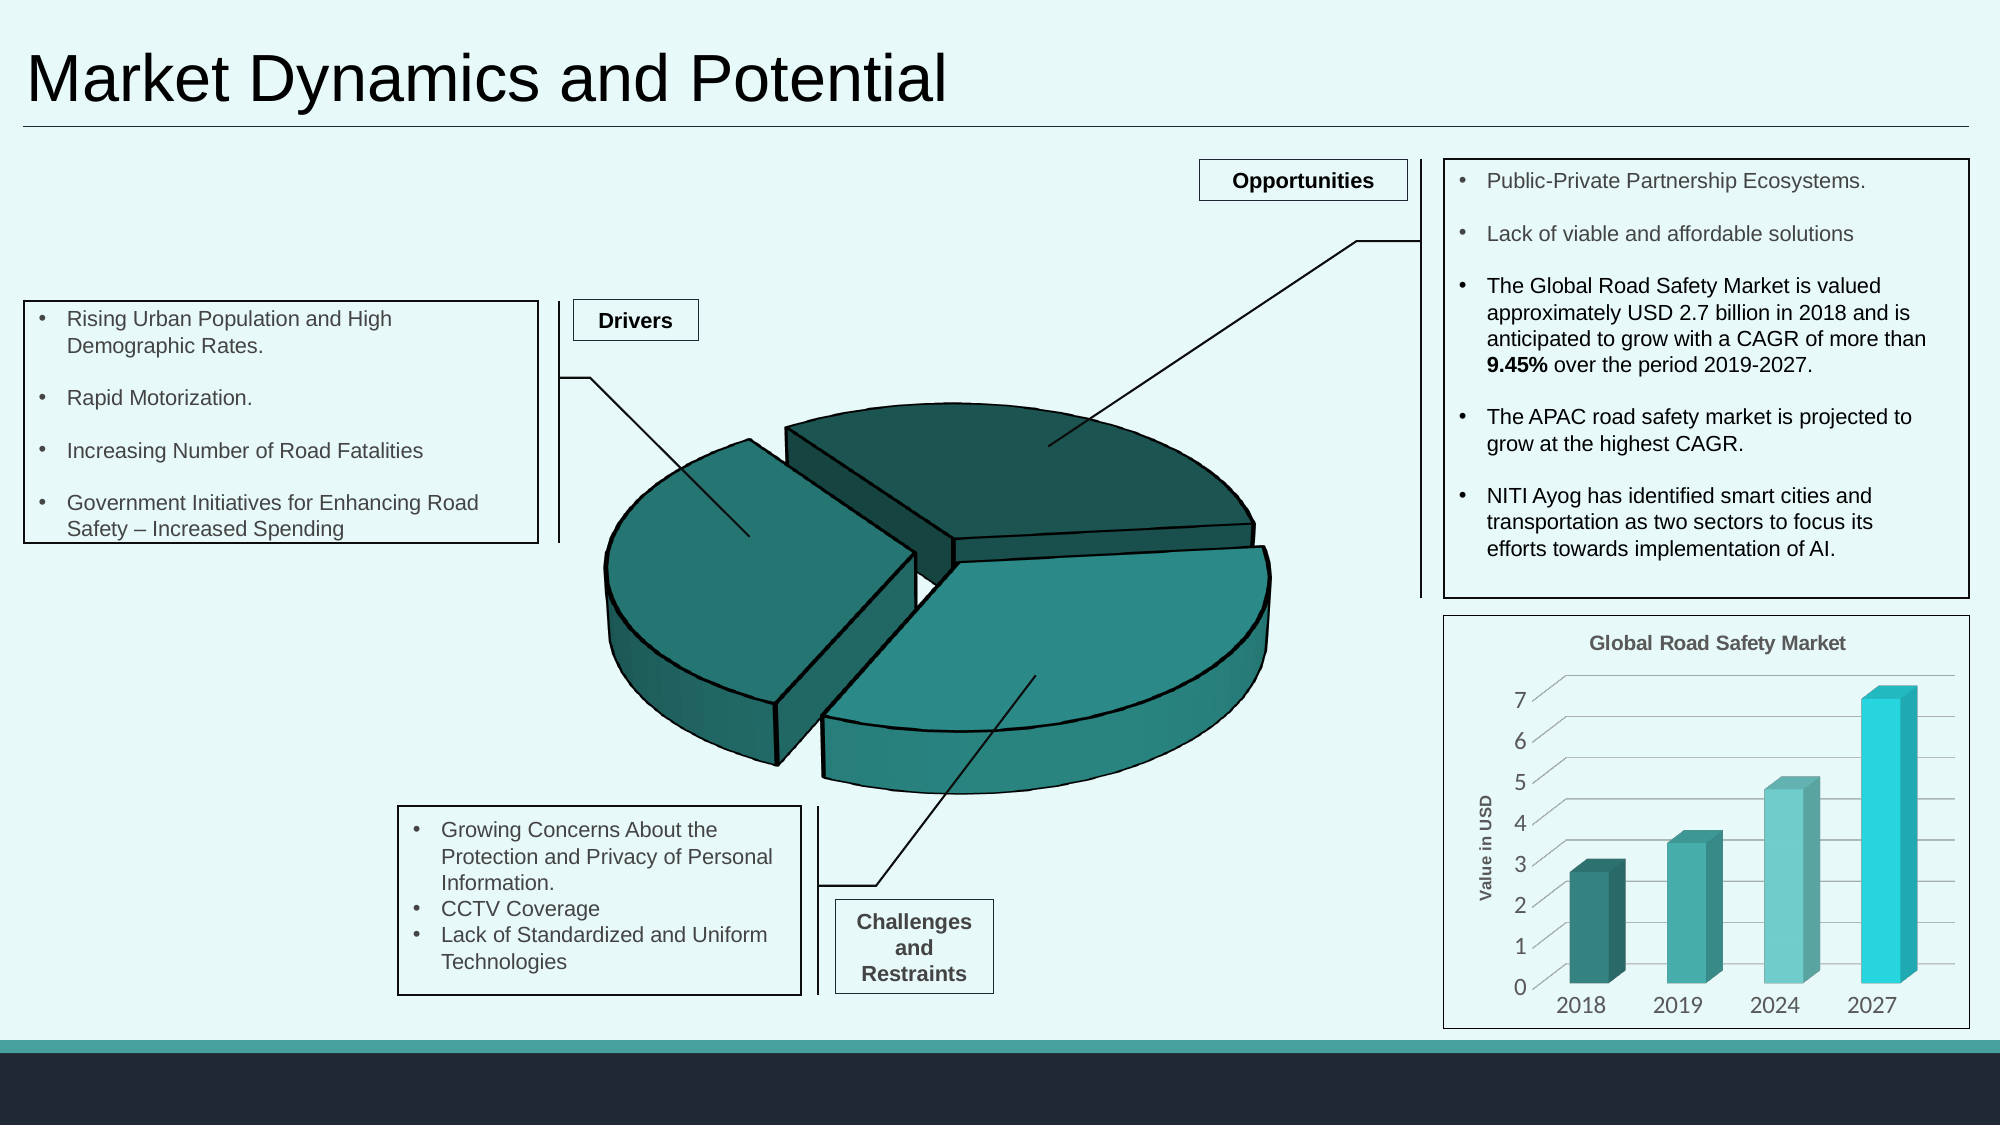

# Market Dynamics and Potential

Opportunities
Public-Private Partnership Ecosystems.

Lack of viable and affordable solutions

The Global Road Safety Market is valued approximately USD 2.7 billion in 2018 and is anticipated to grow with a CAGR of more than 9.45% over the period 2019-2027.

The APAC road safety market is projected to grow at the highest CAGR.

NITI Ayog has identified smart cities and transportation as two sectors to focus its efforts towards implementation of AI.
Rising Urban Population and High   Demographic Rates.

Rapid Motorization.

Increasing Number of Road Fatalities

Government Initiatives for Enhancing Road Safety – Increased Spending
Drivers

[unsupported chart]

[unsupported chart]

Growing Concerns About the Protection and Privacy of Personal Information.
CCTV Coverage
Lack of Standardized and Uniform Technologies

Challenges and Restraints